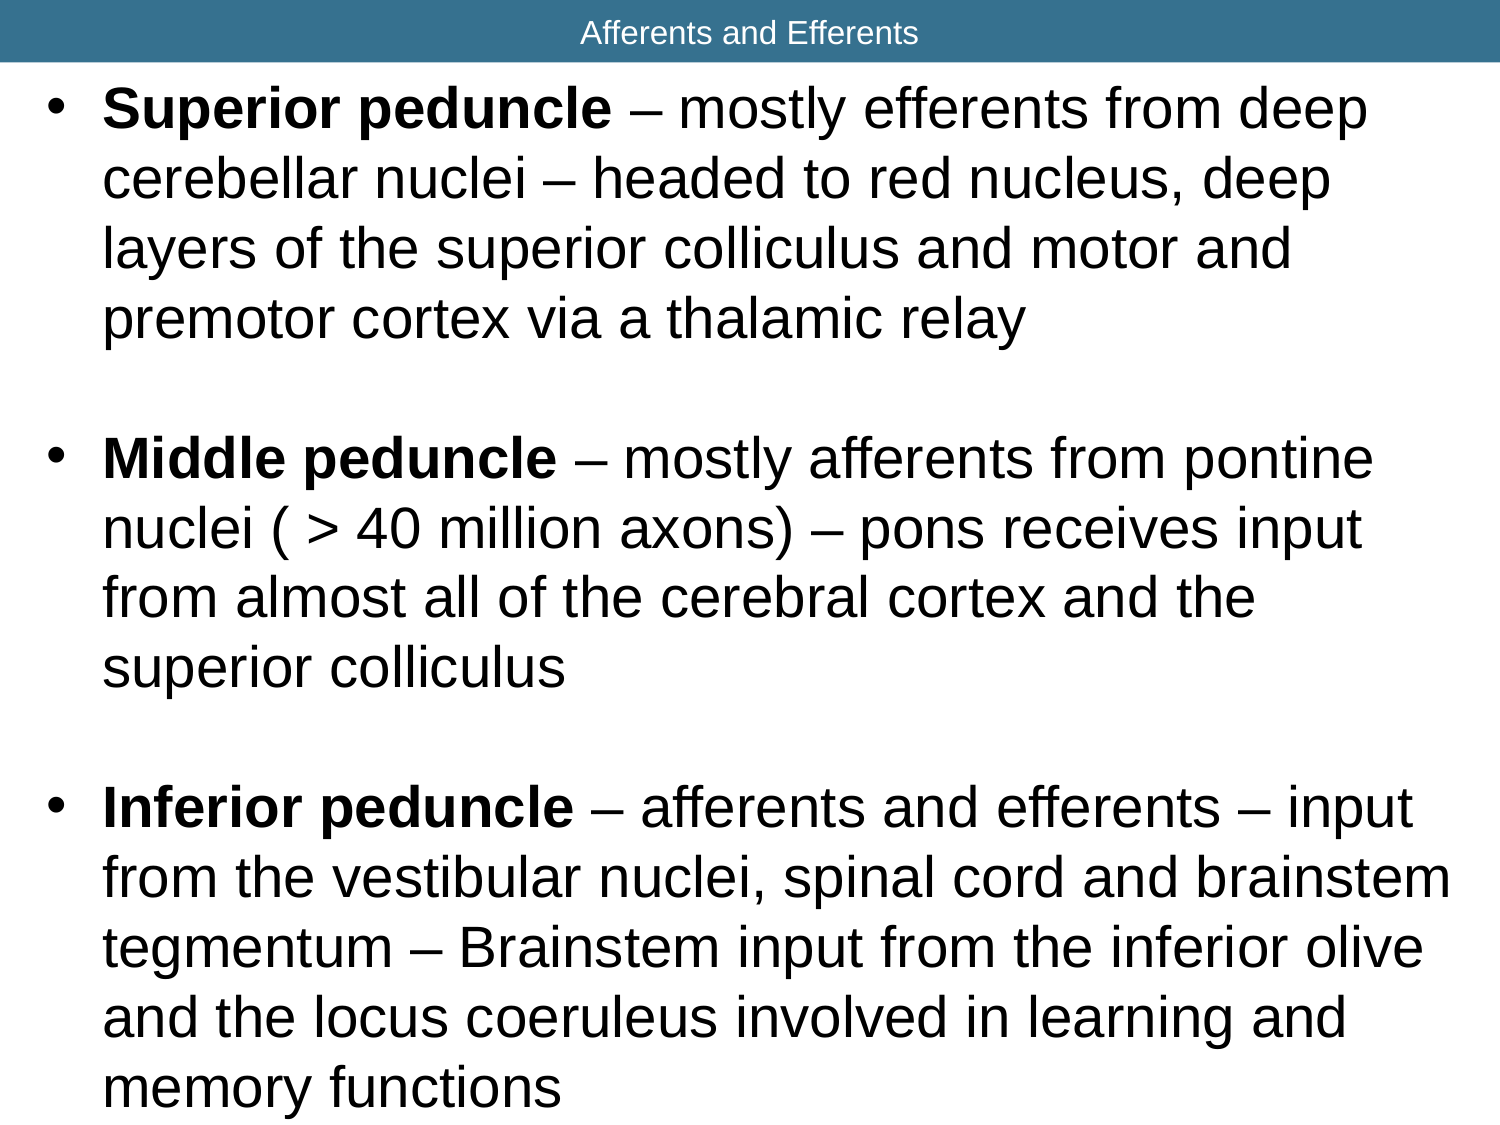

# Afferents and Efferents
Superior peduncle – mostly efferents from deep cerebellar nuclei – headed to red nucleus, deep layers of the superior colliculus and motor and premotor cortex via a thalamic relay

Middle peduncle – mostly afferents from pontine nuclei ( > 40 million axons) – pons receives input from almost all of the cerebral cortex and the superior colliculus

Inferior peduncle – afferents and efferents – input from the vestibular nuclei, spinal cord and brainstem tegmentum – Brainstem input from the inferior olive and the locus coeruleus involved in learning and memory functions